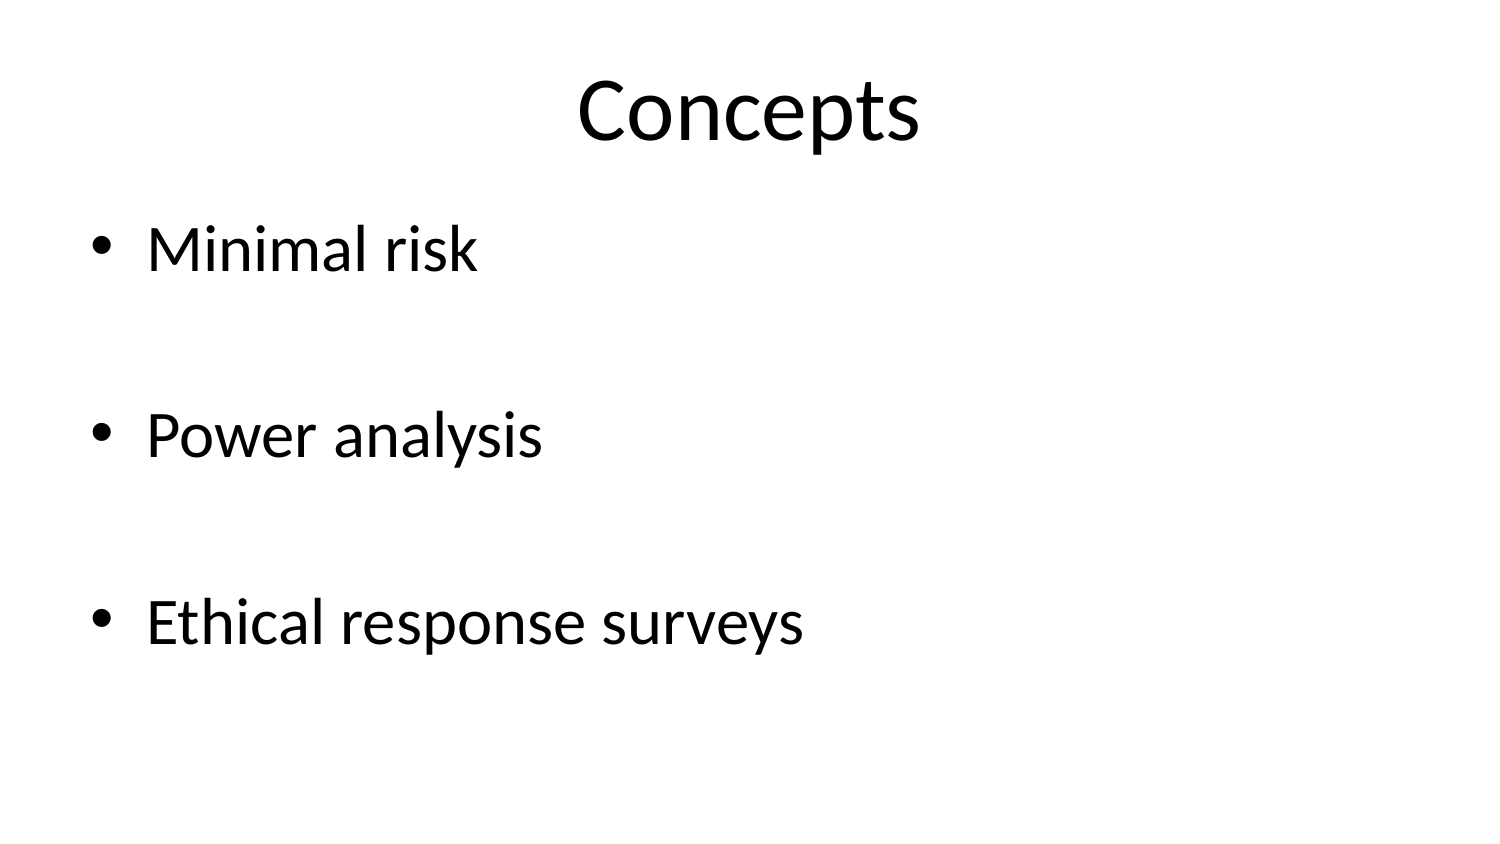

# Concepts
Minimal risk

Power analysis

Ethical response surveys